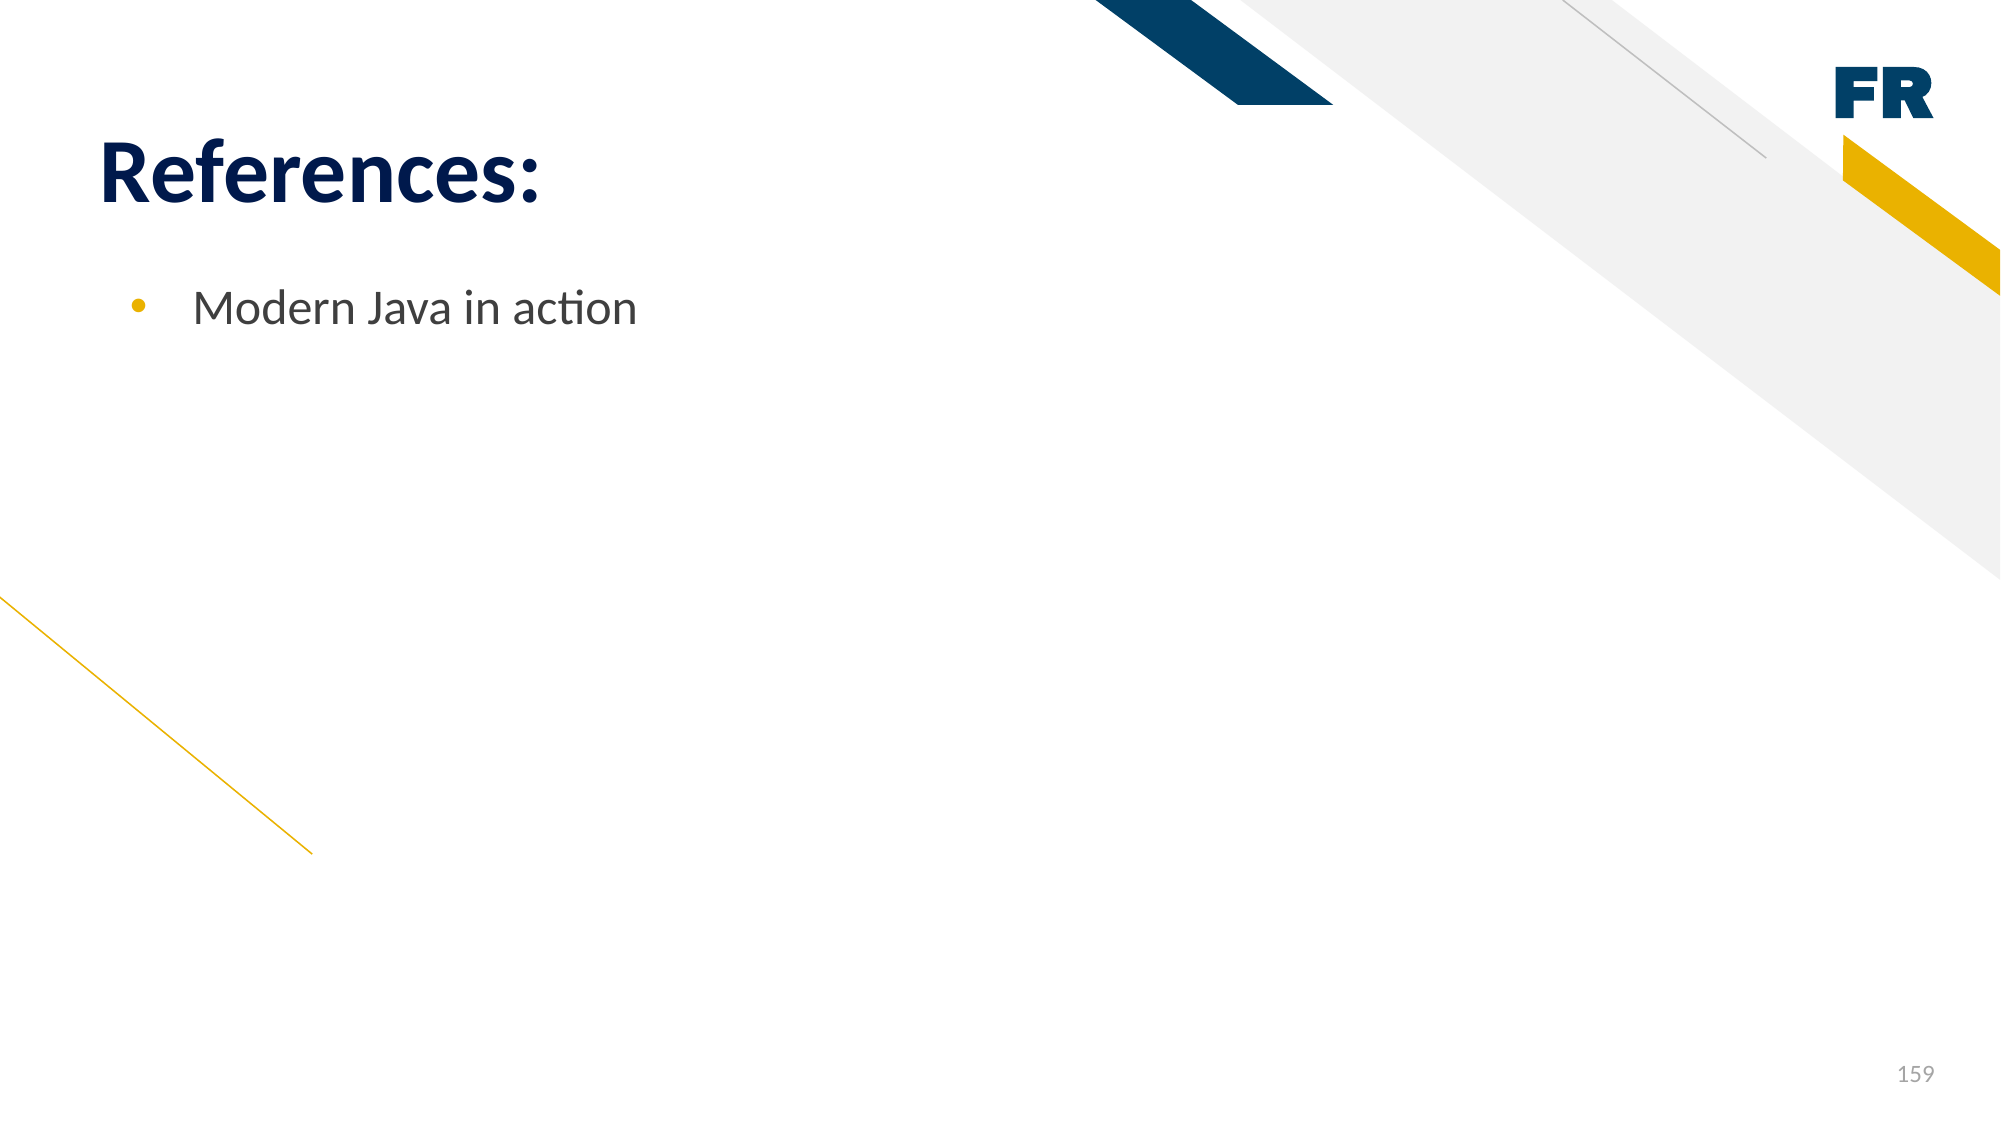

# References:
Modern Java in action

159